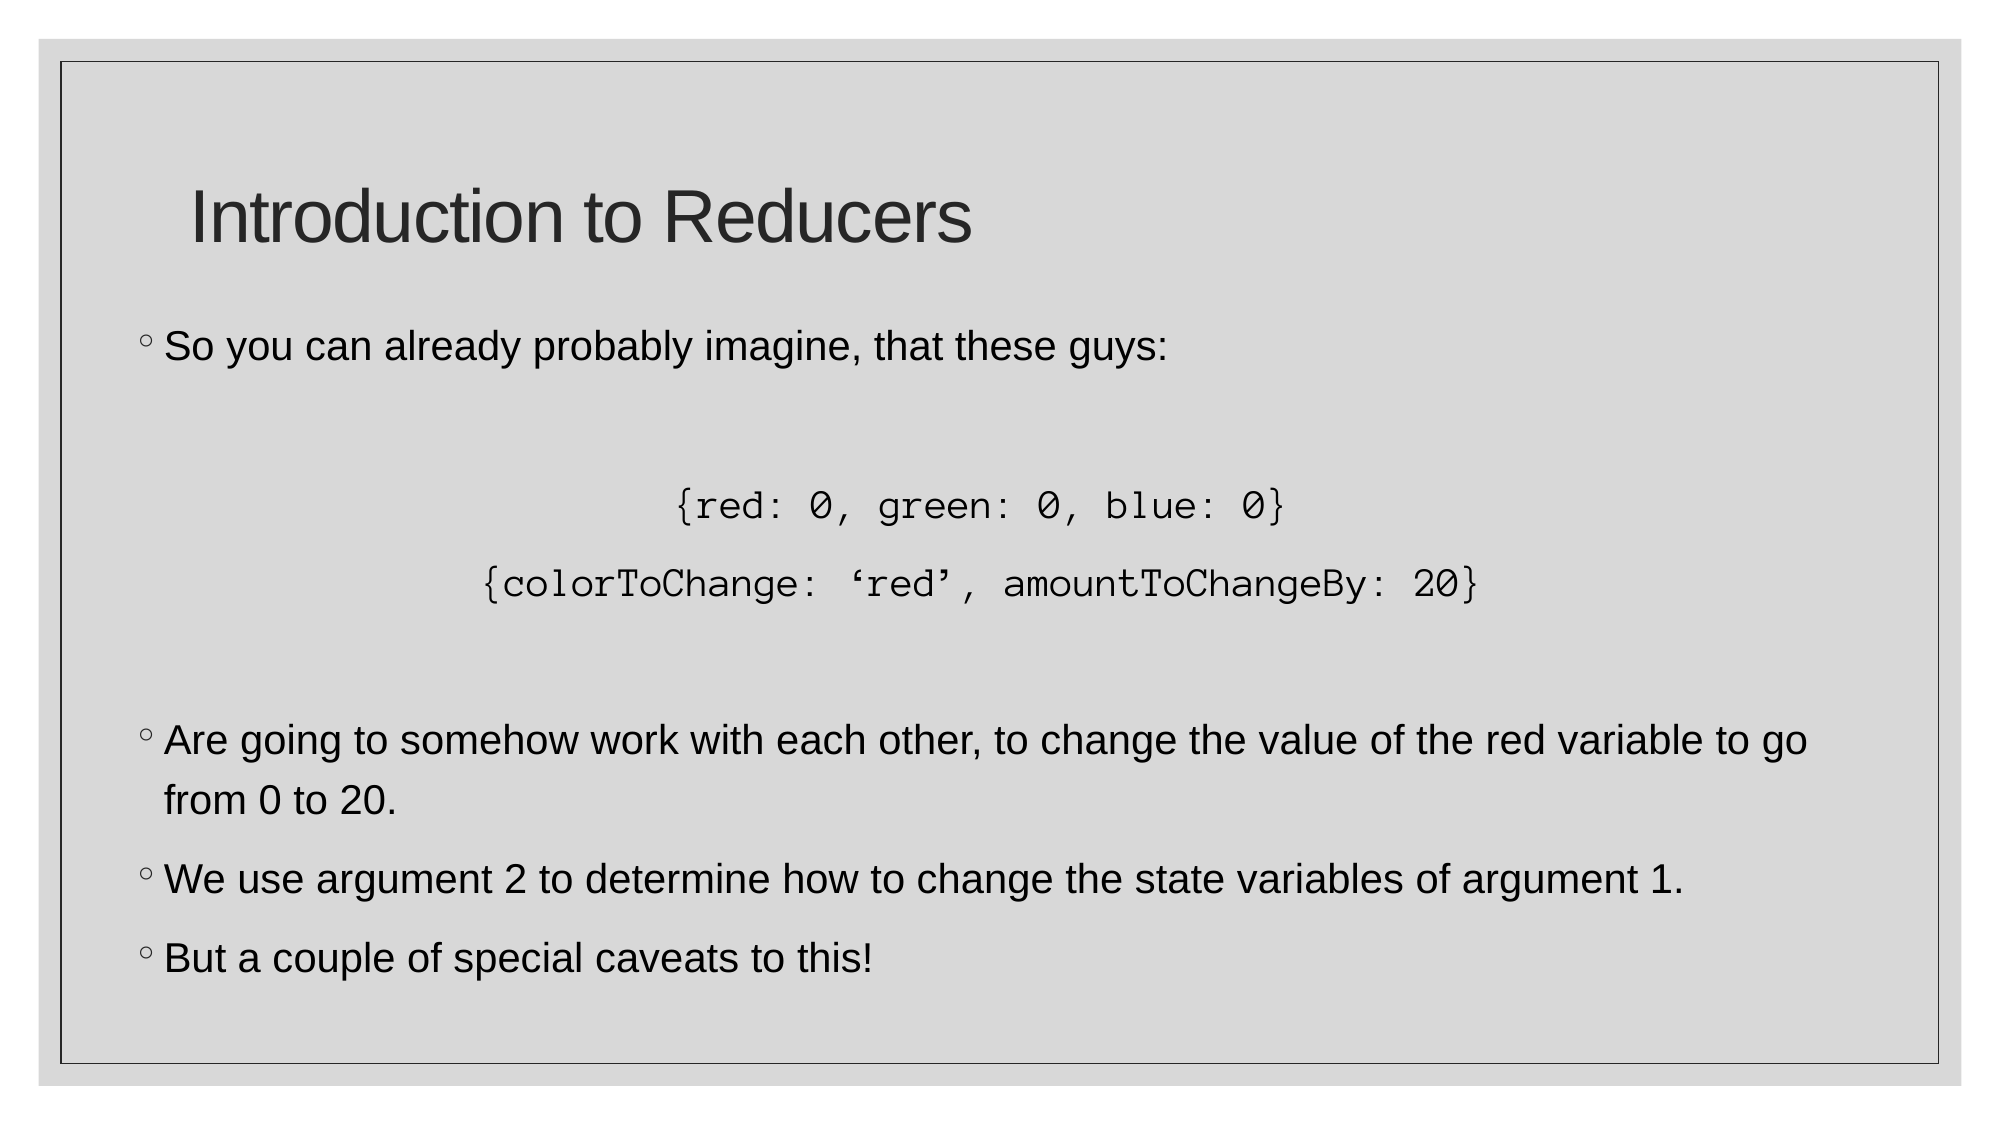

# Introduction to Reducers
So you can already probably imagine, that these guys:

{red: 0, green: 0, blue: 0}
{colorToChange: ‘red’, amountToChangeBy: 20}

Are going to somehow work with each other, to change the value of the red variable to go from 0 to 20.
We use argument 2 to determine how to change the state variables of argument 1.
But a couple of special caveats to this!